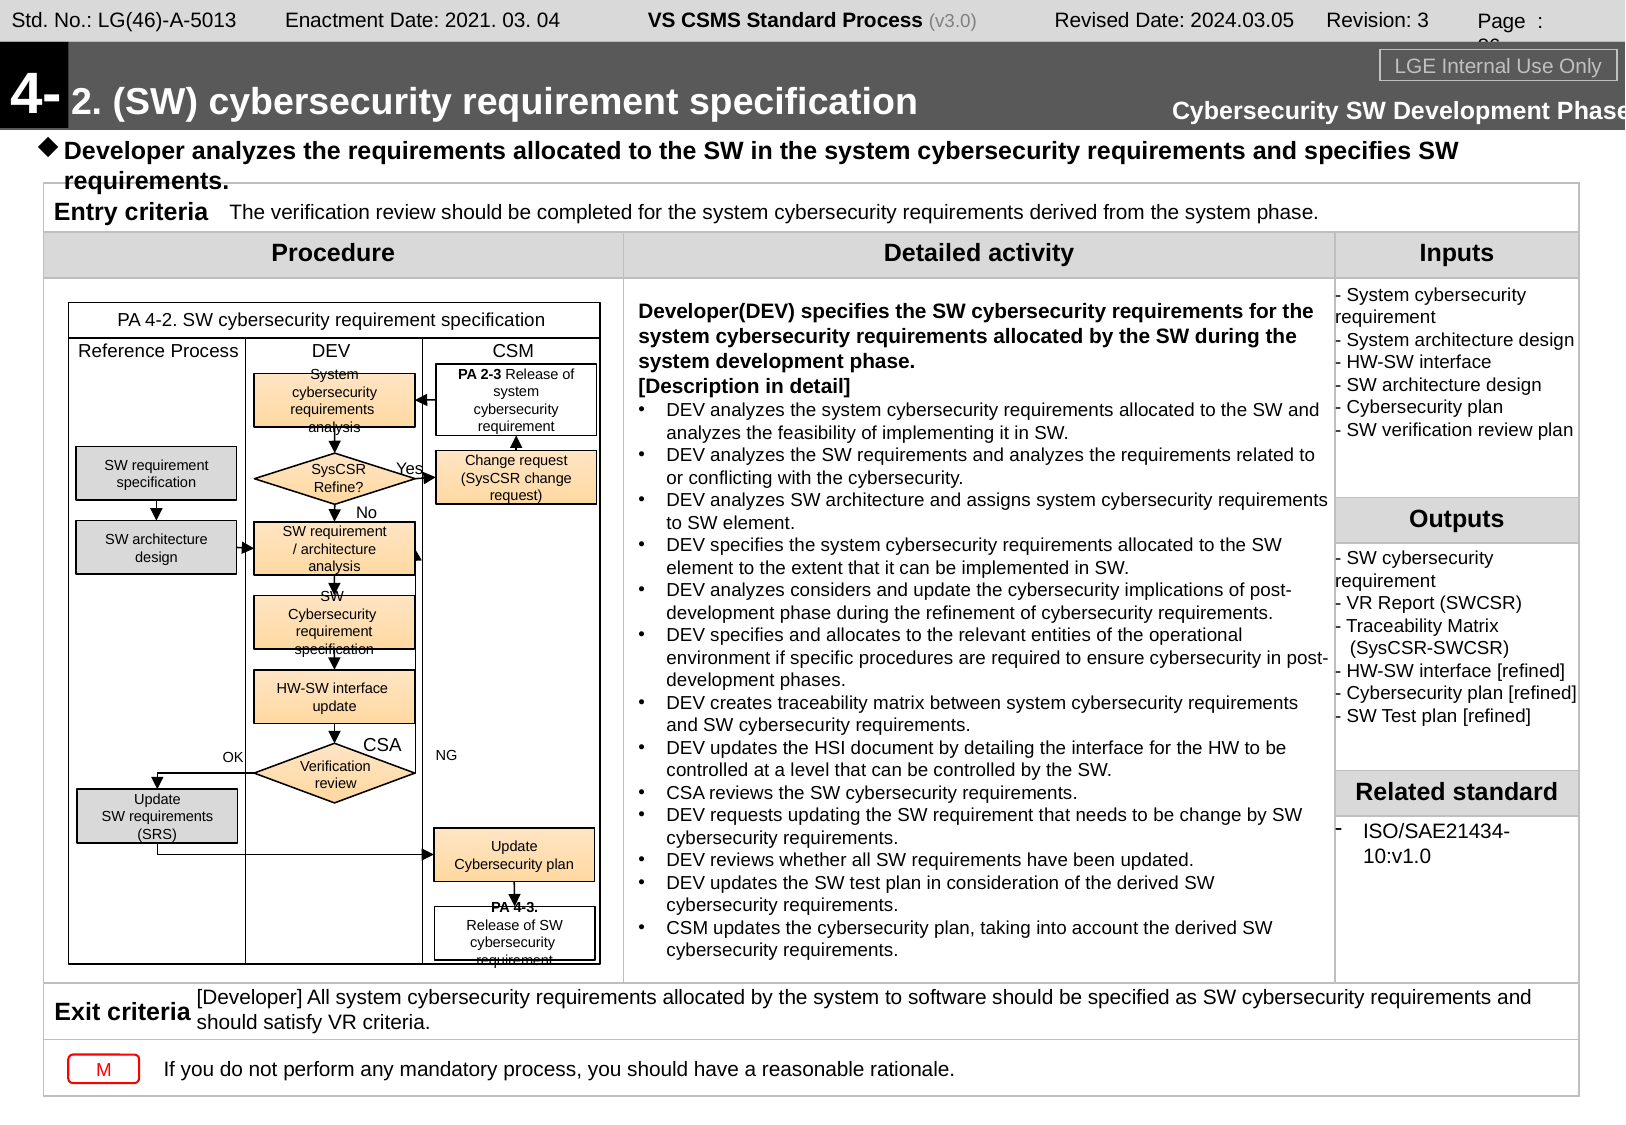

Page  :  86
4-
# ㄴ
m
2. (SW) cybersecurity requirement specification
LGE Internal Use Only
Cybersecurity SW Development Phase
Developer analyzes the requirements allocated to the SW in the system cybersecurity requirements and specifies SW requirements.
The verification review should be completed for the system cybersecurity requirements derived from the system phase.
- System cybersecurity requirement
- System architecture design
- HW-SW interface
- SW architecture design
- Cybersecurity plan
- SW verification review plan
Developer(DEV) specifies the SW cybersecurity requirements for the system cybersecurity requirements allocated by the SW during the system development phase.
[Description in detail]
DEV analyzes the system cybersecurity requirements allocated to the SW and analyzes the feasibility of implementing it in SW.
DEV analyzes the SW requirements and analyzes the requirements related to or conflicting with the cybersecurity.
DEV analyzes SW architecture and assigns system cybersecurity requirements to SW element.
DEV specifies the system cybersecurity requirements allocated to the SW element to the extent that it can be implemented in SW.
DEV analyzes considers and update the cybersecurity implications of post-development phase during the refinement of cybersecurity requirements.
DEV specifies and allocates to the relevant entities of the operational environment if specific procedures are required to ensure cybersecurity in post-development phases.
DEV creates traceability matrix between system cybersecurity requirements and SW cybersecurity requirements.
DEV updates the HSI document by detailing the interface for the HW to be controlled at a level that can be controlled by the SW.
CSA reviews the SW cybersecurity requirements.
DEV requests updating the SW requirement that needs to be change by SW cybersecurity requirements.
DEV reviews whether all SW requirements have been updated.
DEV updates the SW test plan in consideration of the derived SW cybersecurity requirements.
CSM updates the cybersecurity plan, taking into account the derived SW cybersecurity requirements.
PA 4-2. SW cybersecurity requirement specification

Reference Process
DEV
CSM
PA 2-3 Release of system cybersecurity requirement
System cybersecurity requirements
analysis
SW requirement specification
Change request
(SysCSR change request)
Yes
SysCSR
Refine?

No
SW architecture design
SW requirement
/ architecture analysis
- SW cybersecurity requirement
- VR Report (SWCSR)
- Traceability Matrix (SysCSR-SWCSR)
- HW-SW interface [refined]
- Cybersecurity plan [refined]
- SW Test plan [refined]

SW
Cybersecurity  requirement specification
HW-SW interface
update
CSA
NG
OK

Verification
review
Update
SW requirements
(SRS)
ISO/SAE21434-10:v1.0

Update
Cybersecurity plan
PA 4-3.
Release of SW cybersecurity  requirement
[Developer] All system cybersecurity requirements allocated by the system to software should be specified as SW cybersecurity requirements and should satisfy VR criteria.
If you do not perform any mandatory process, you should have a reasonable rationale.
M